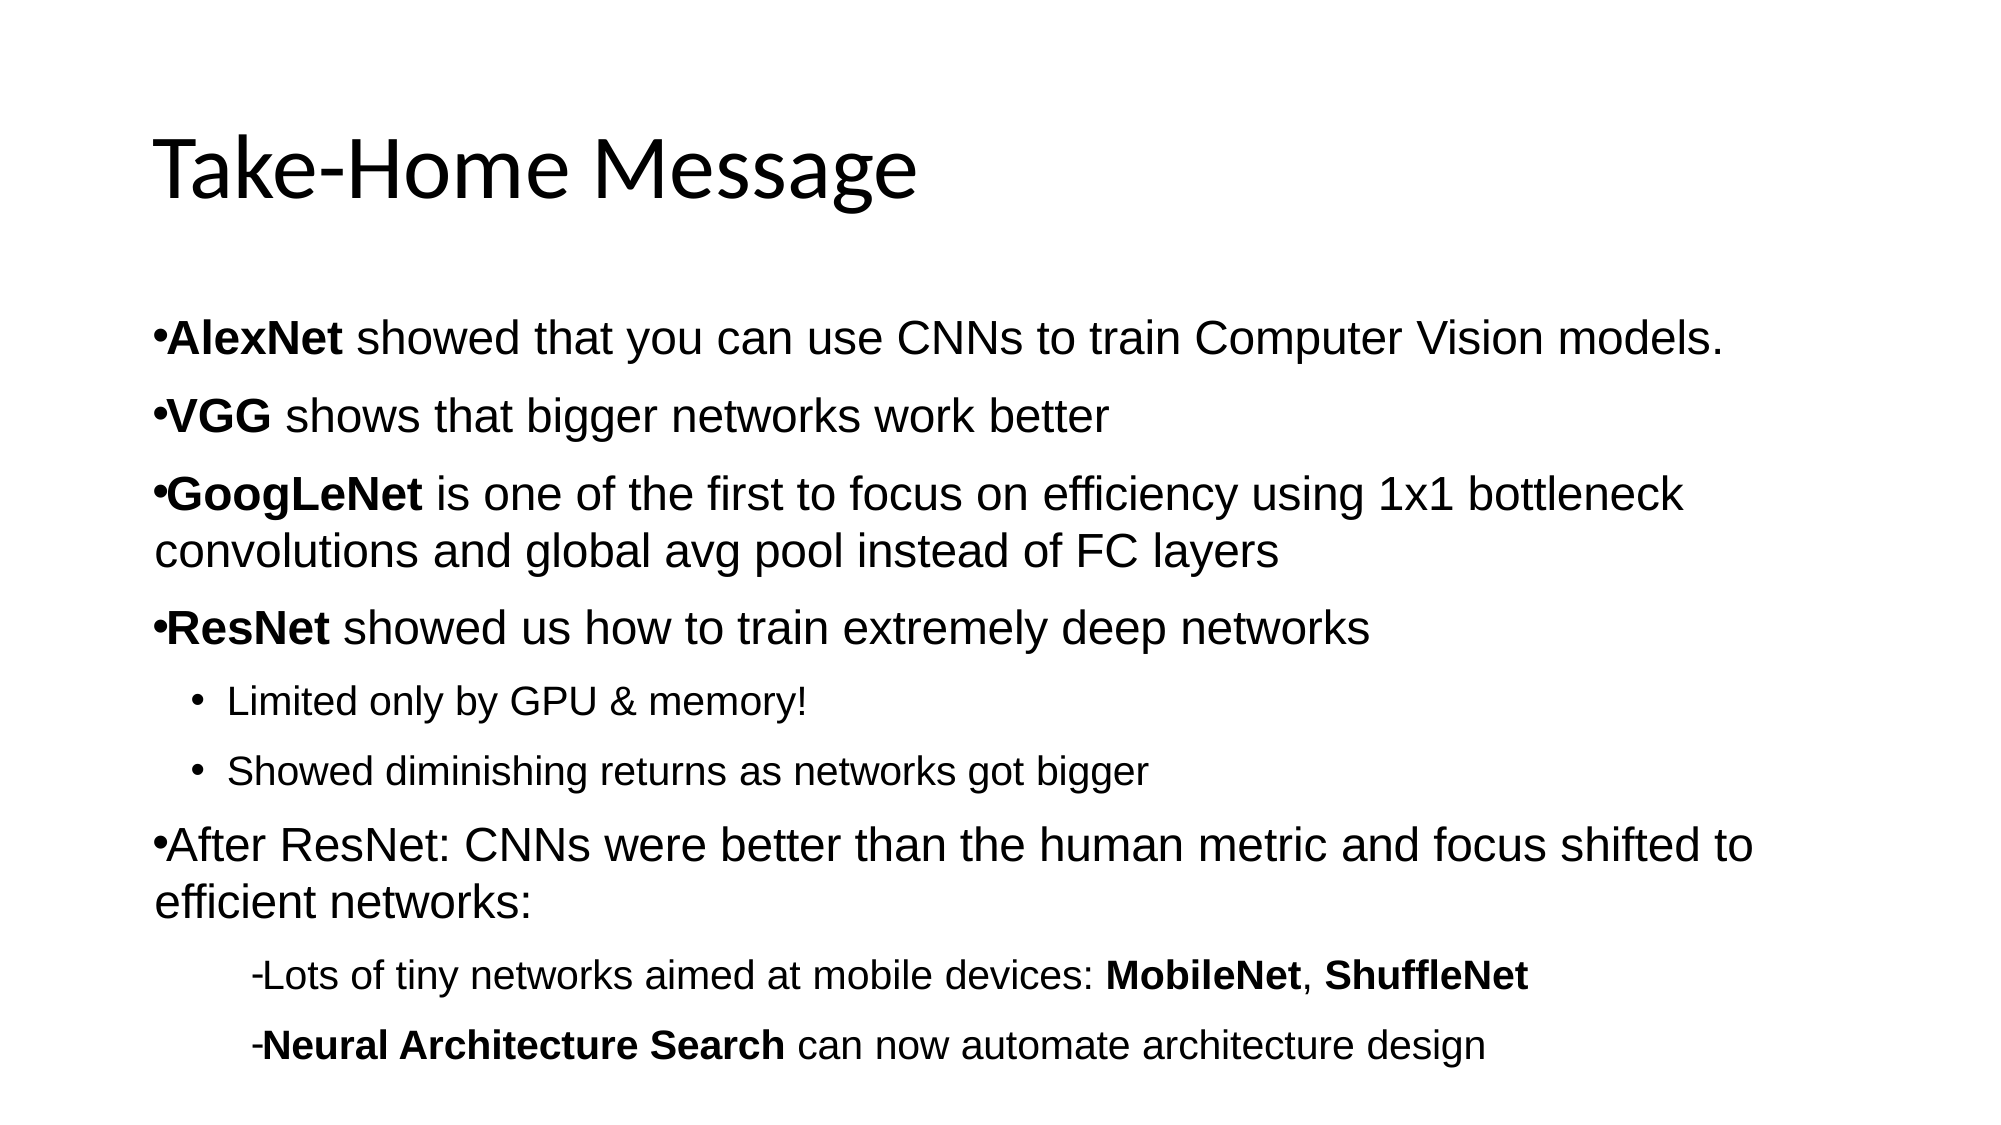

# Take-Home Message
AlexNet showed that you can use CNNs to train Computer Vision models.
VGG shows that bigger networks work better
GoogLeNet is one of the first to focus on efficiency using 1x1 bottleneck  convolutions and global avg pool instead of FC layers
ResNet showed us how to train extremely deep networks
Limited only by GPU & memory!
Showed diminishing returns as networks got bigger
After ResNet: CNNs were better than the human metric and focus shifted to efficient networks:
Lots of tiny networks aimed at mobile devices: MobileNet, ShuffleNet
Neural Architecture Search can now automate architecture design